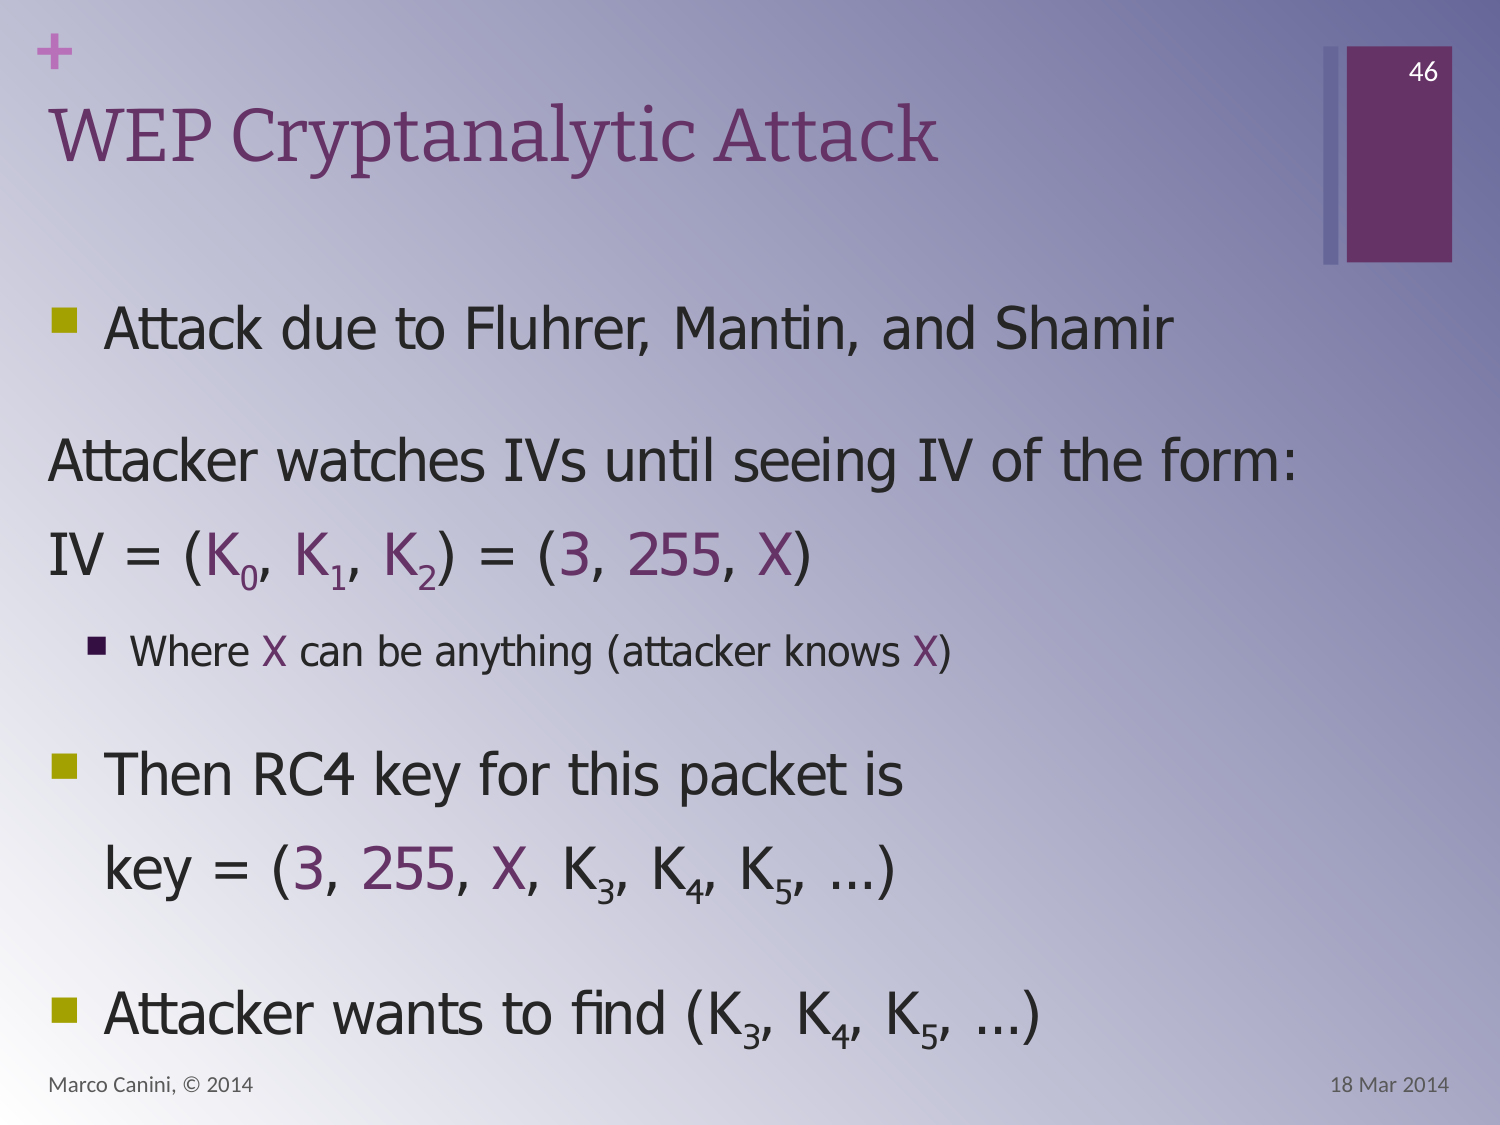

46
# WEP Cryptanalytic Attack
Attack due to Fluhrer, Mantin, and Shamir
Attacker watches IVs until seeing IV of the form:
IV = (K0, K1, K2) = (3, 255, X)
Where X can be anything (attacker knows X)
Then RC4 key for this packet is
key = (3, 255, X, K3, K4, K5, …)
Attacker wants to find (K3, K4, K5, …)

Marco Canini, © 2014
18 Mar 2014